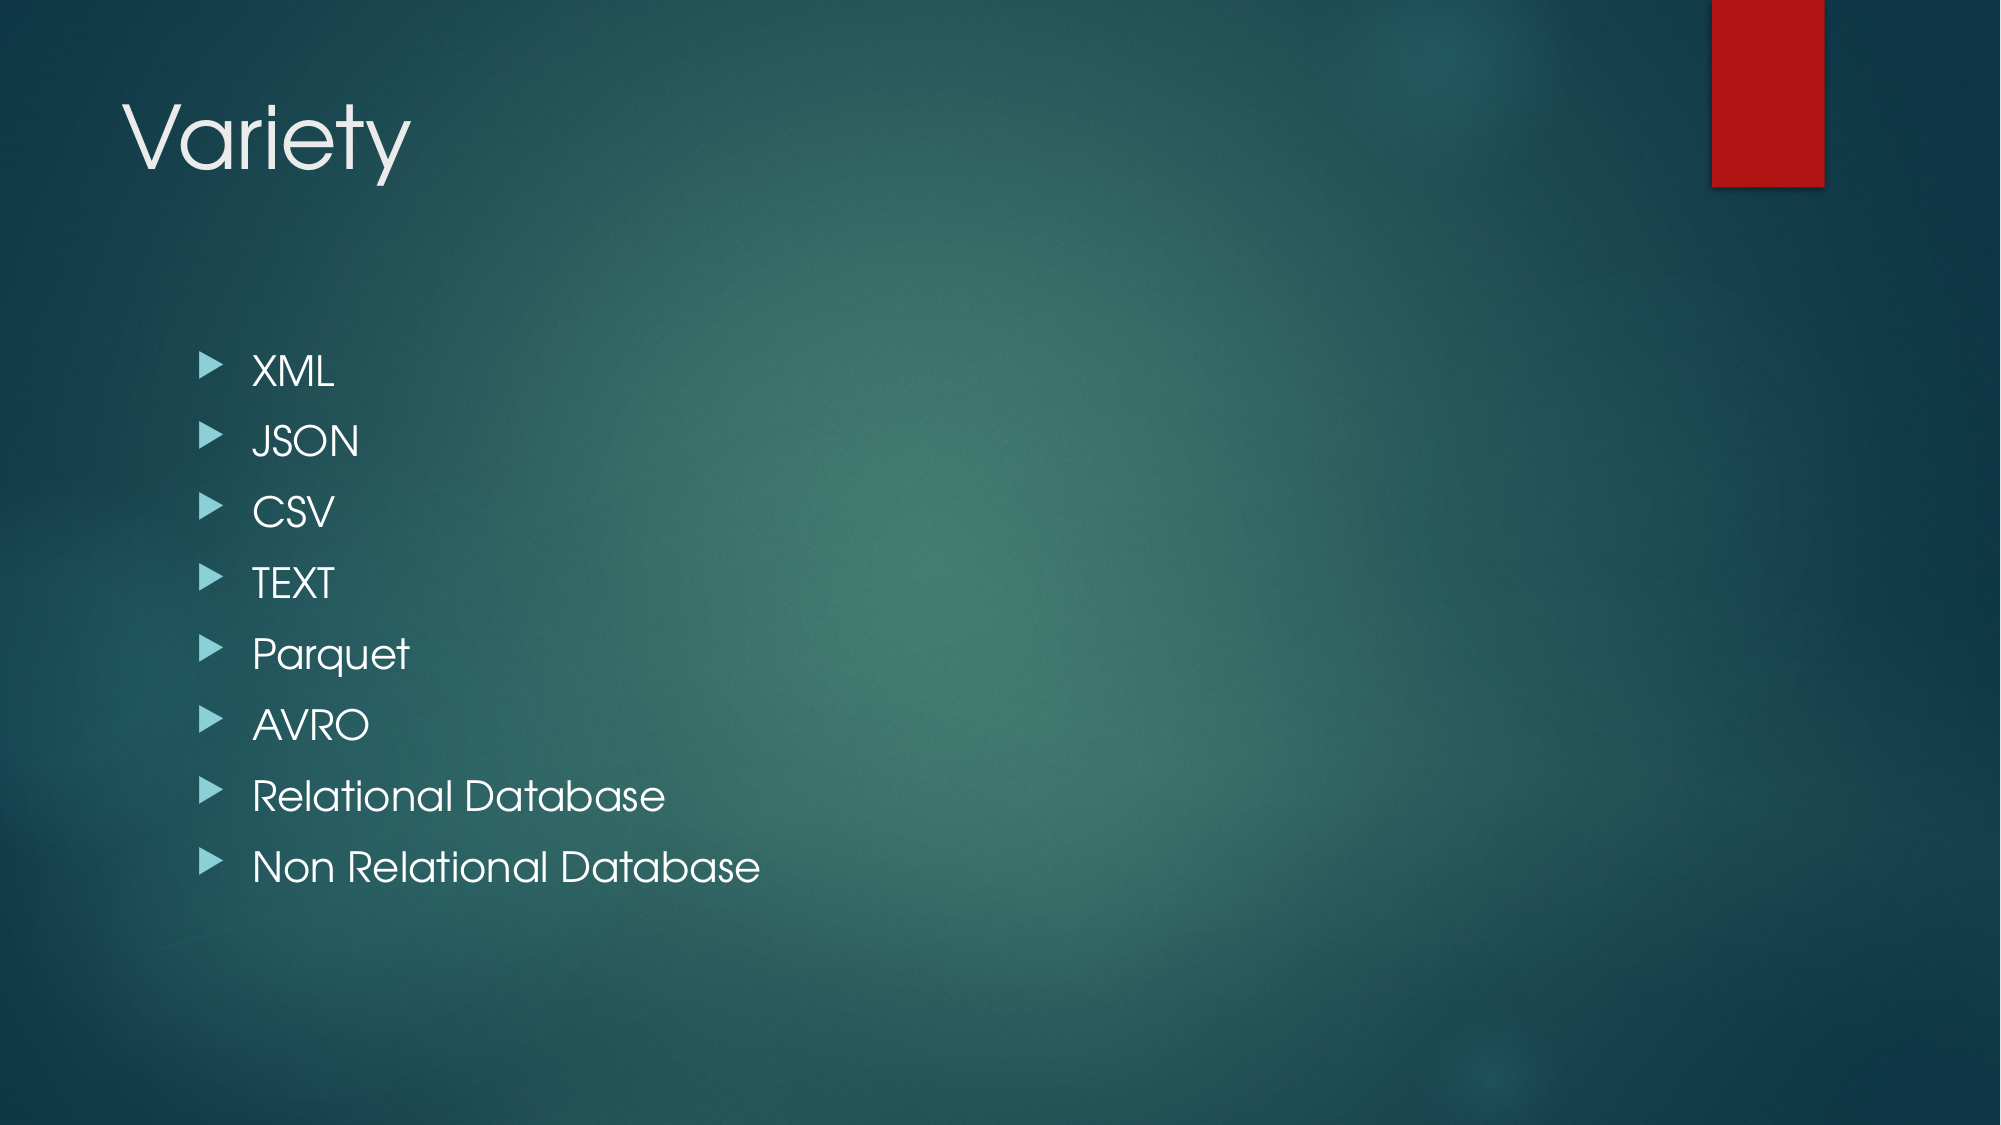

# Variety
XML
JSON
CSV
TEXT
Parquet
AVRO
Relational Database
Non Relational Database